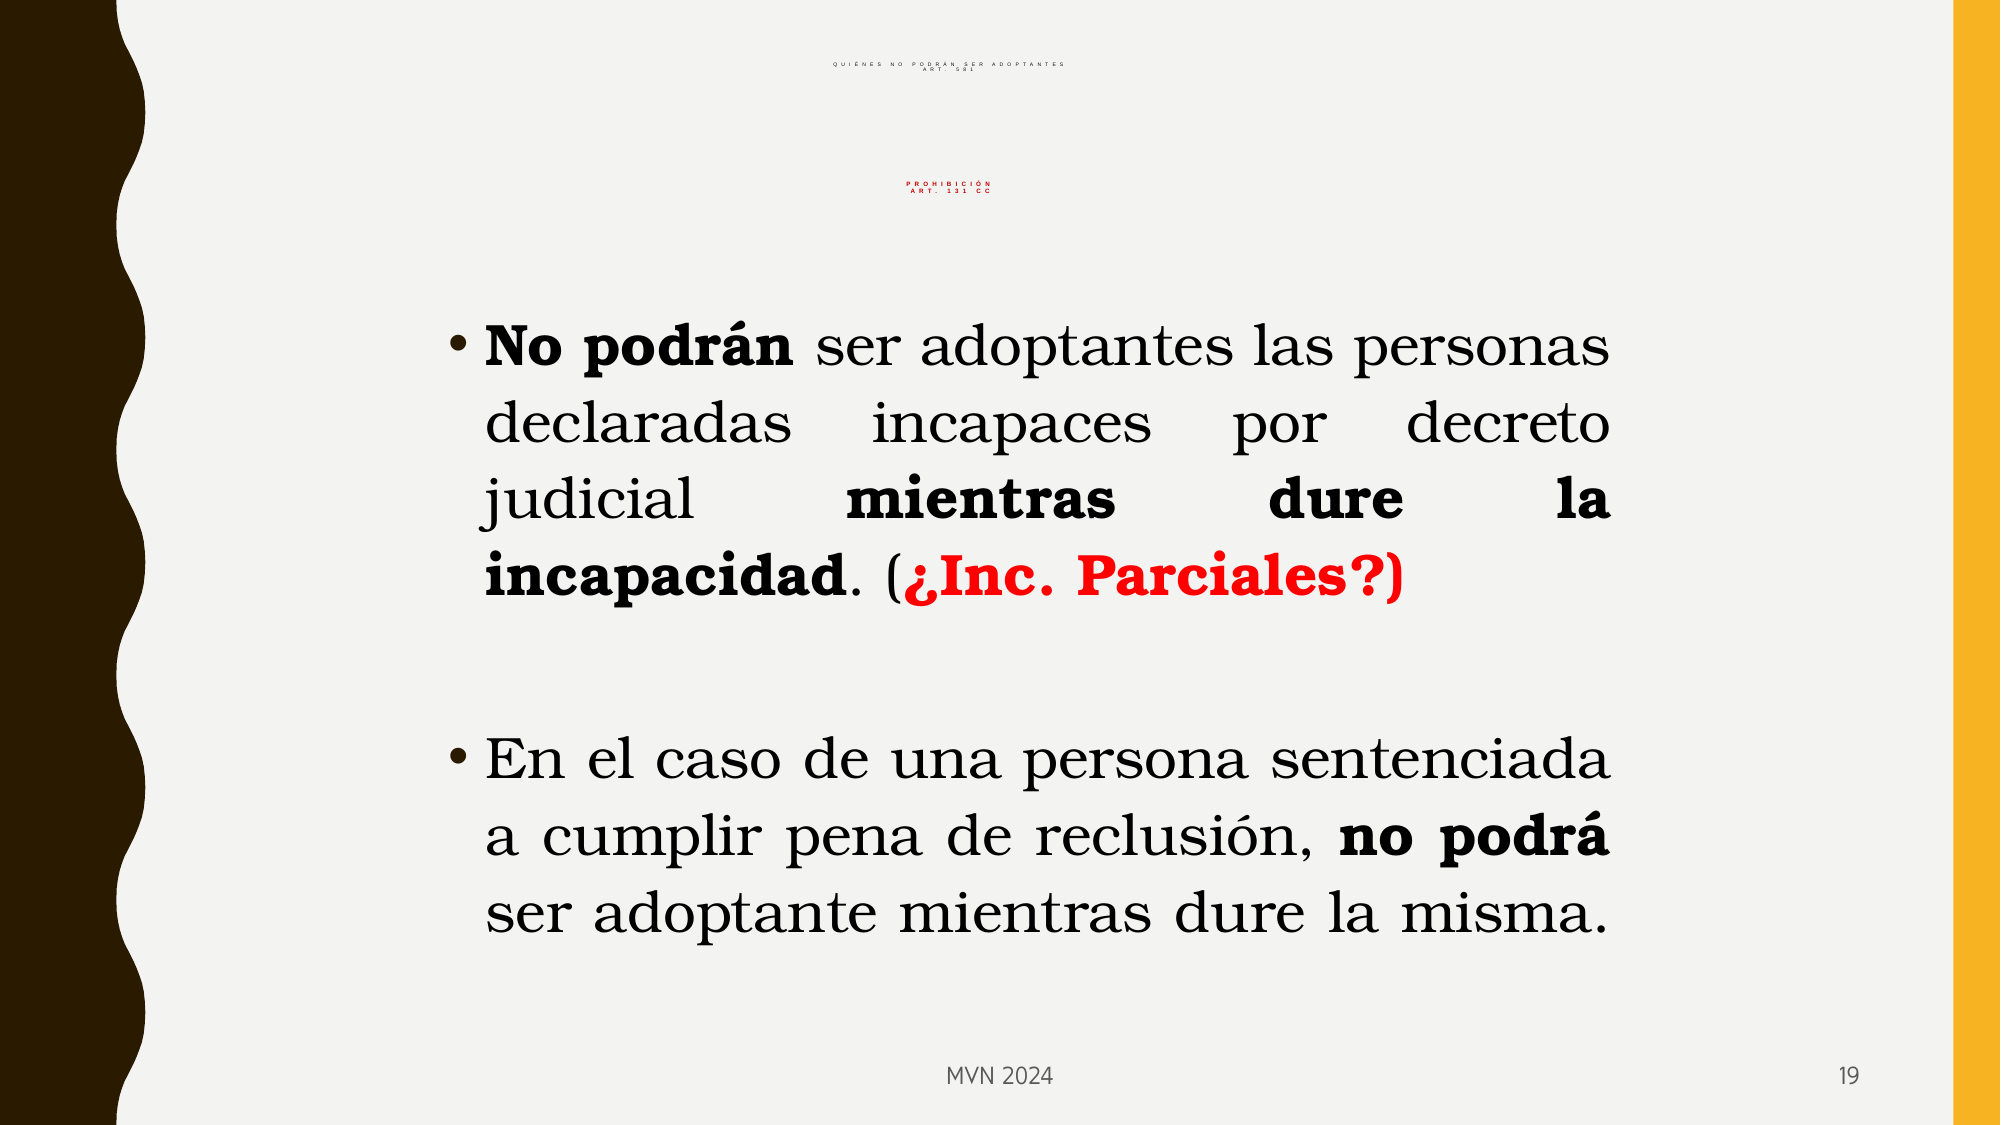

# Quiénes no podrán ser adoptantes Art. 581 Prohibición Art. 131 Cc

No podrán ser adoptantes las personas declaradas incapaces por decreto judicial mientras dure la incapacidad. (¿Inc. Parciales?)

En el caso de una persona sentenciada a cumplir pena de reclusión, no podrá ser adoptante mientras dure la misma.
MVN 2024
19